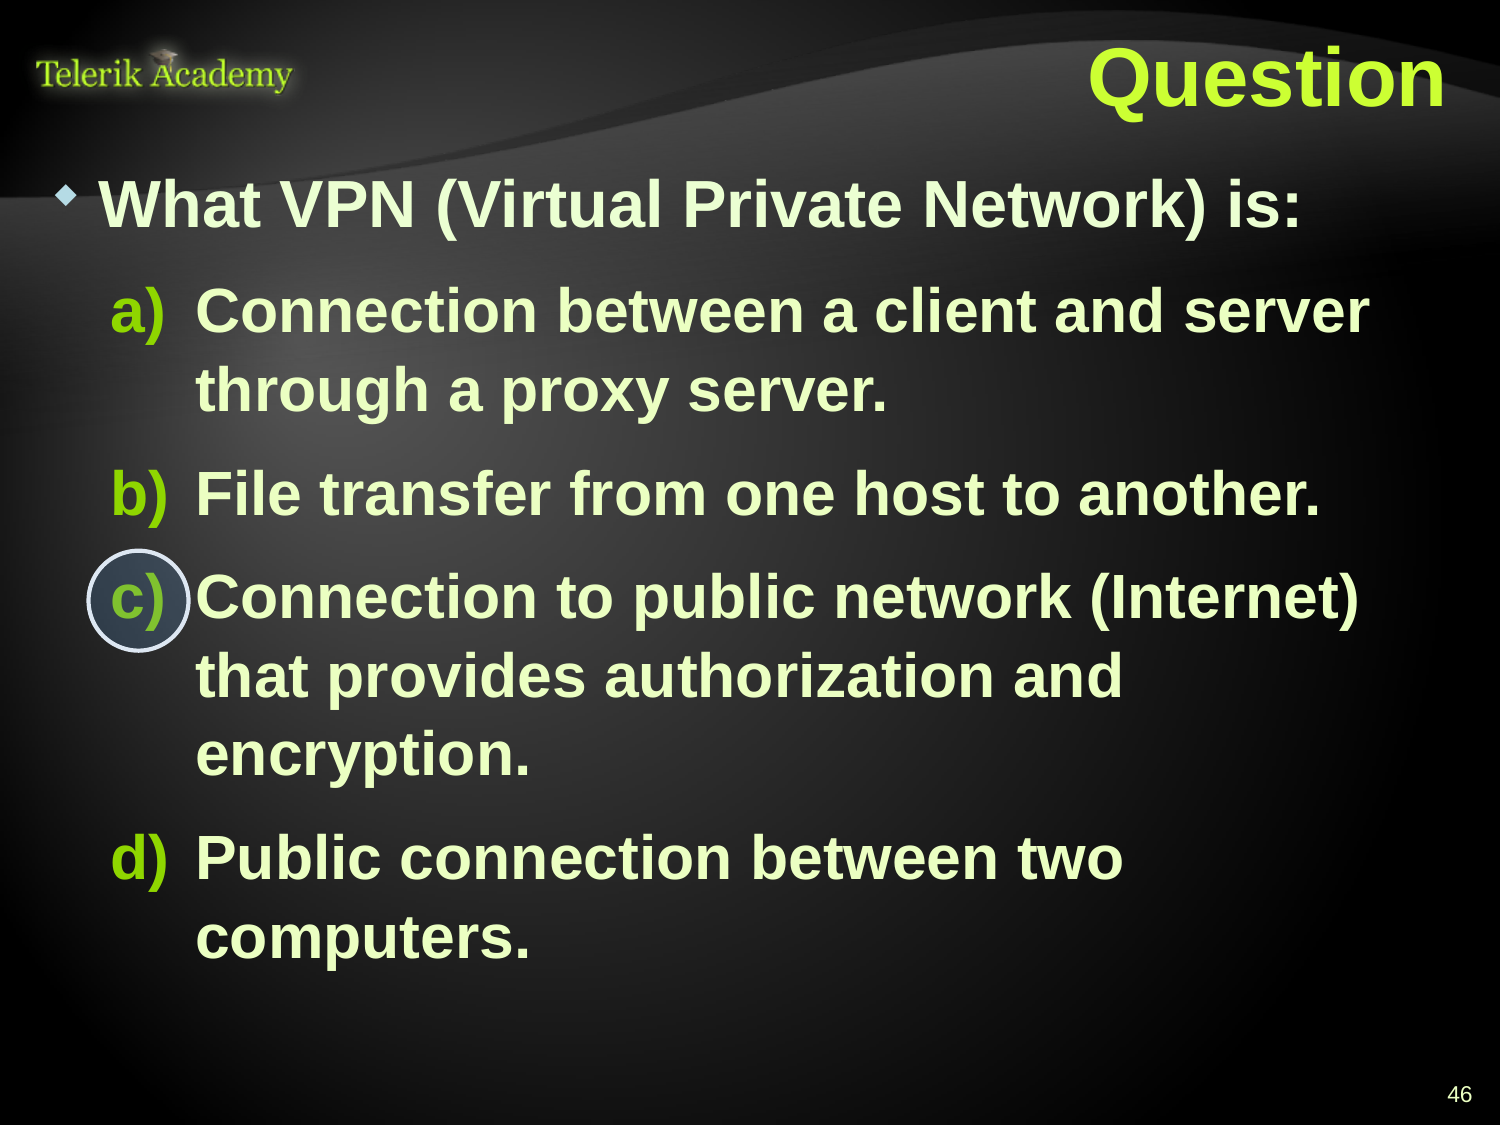

# Question
What VPN (Virtual Private Network) is:
Connection between a client and server through a proxy server.
File transfer from one host to another.
Connection to public network (Internet) that provides authorization and encryption.
Public connection between two computers.

46